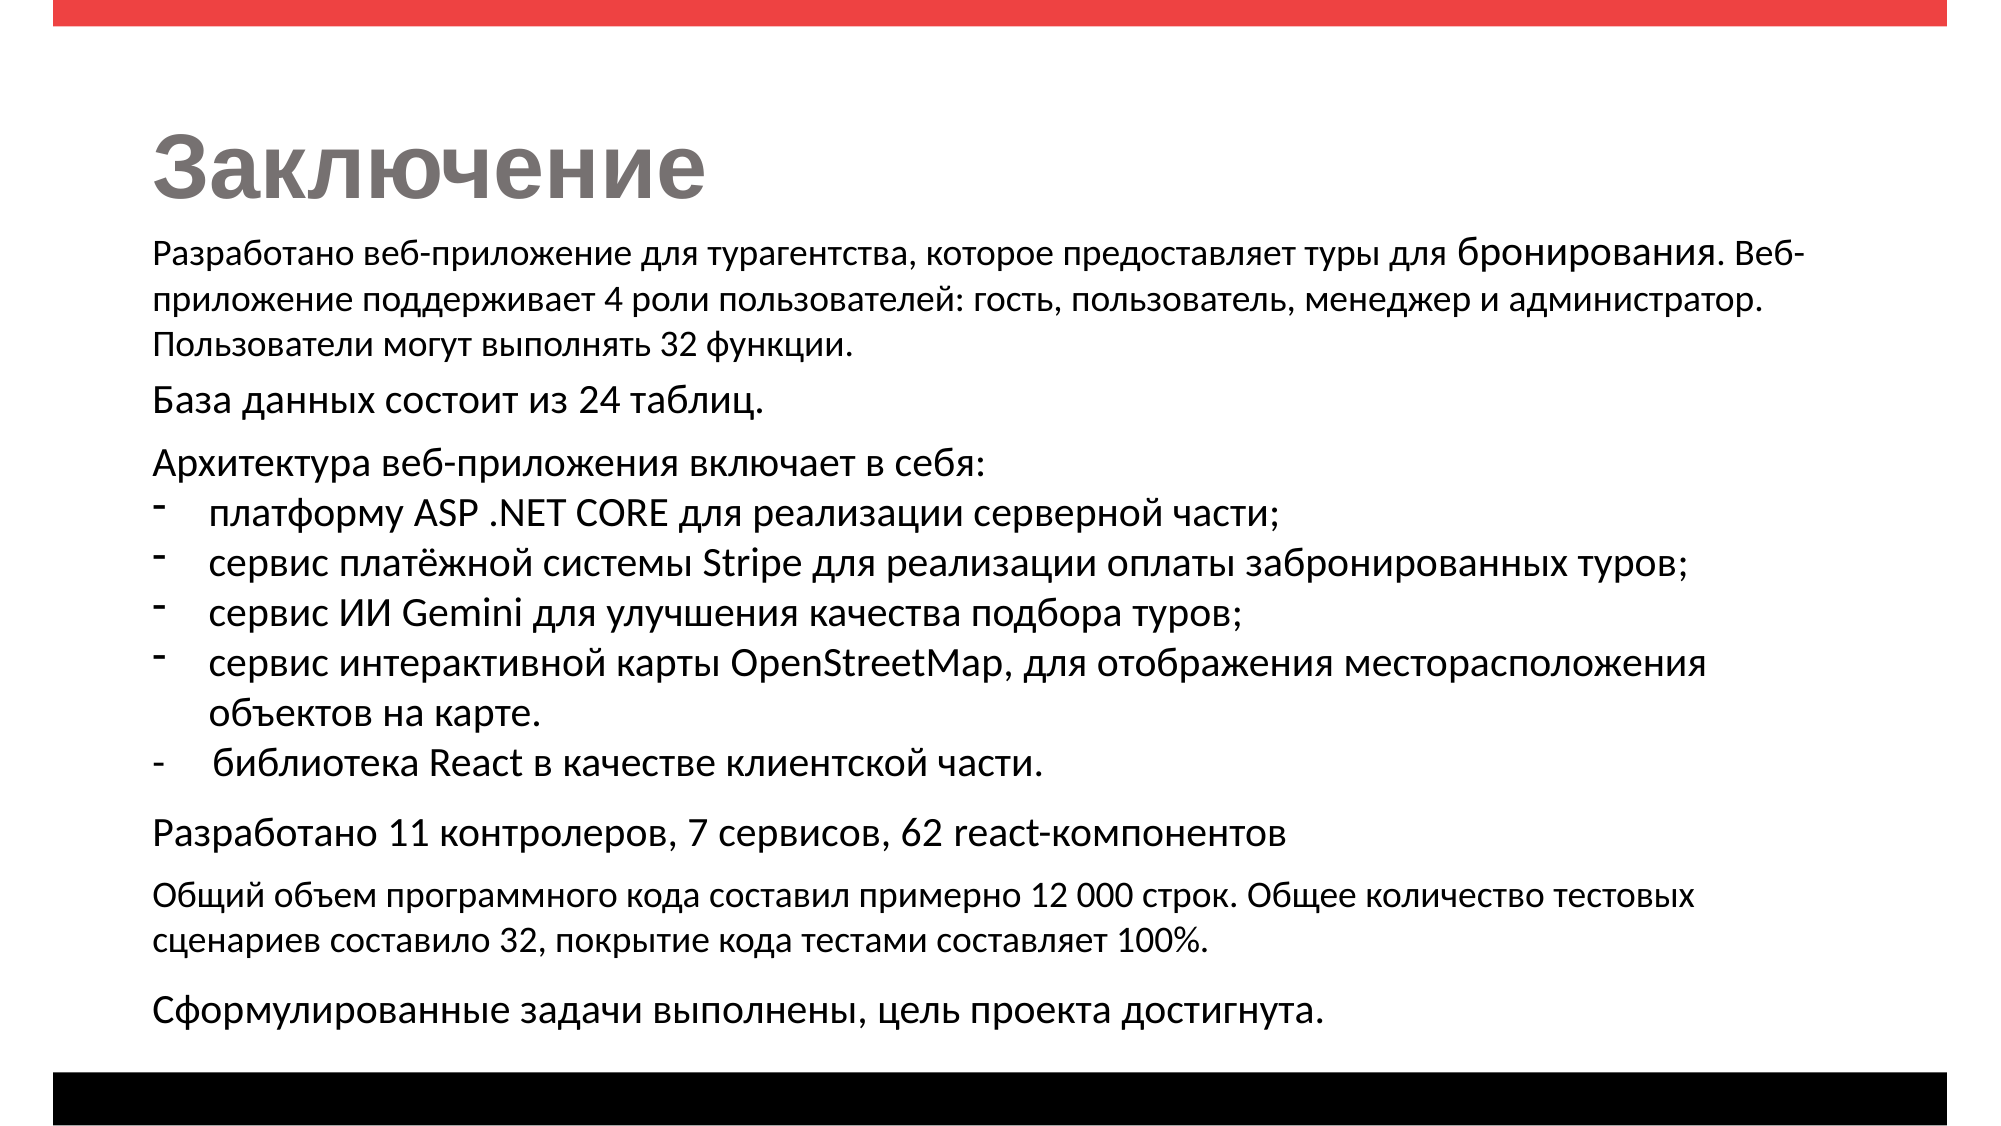

# Заключение
Разработано веб-приложение для турагентства, которое предоставляет туры для бронирования. Веб-приложение поддерживает 4 роли пользователей: гость, пользователь, менеджер и администратор. Пользователи могут выполнять 32 функции.
База данных состоит из 24 таблиц.
Архитектура веб-приложения включает в себя:
платформу ASP .NET CORE для реализации серверной части;
сервис платёжной системы Stripe для реализации оплаты забронированных туров;
сервис ИИ Gemini для улучшения качества подбора туров;
сервис интерактивной карты OpenStreetMap, для отображения месторасположения объектов на карте.
-     библиотека React в качестве клиентской части.
Разработано 11 контролеров, 7 сервисов, 62 react-компонентов
Общий объем программного кода составил примерно 12 000 строк. Общее количество тестовых сценариев составило 32, покрытие кода тестами составляет 100%.
Сформулированные задачи выполнены, цель проекта достигнута.